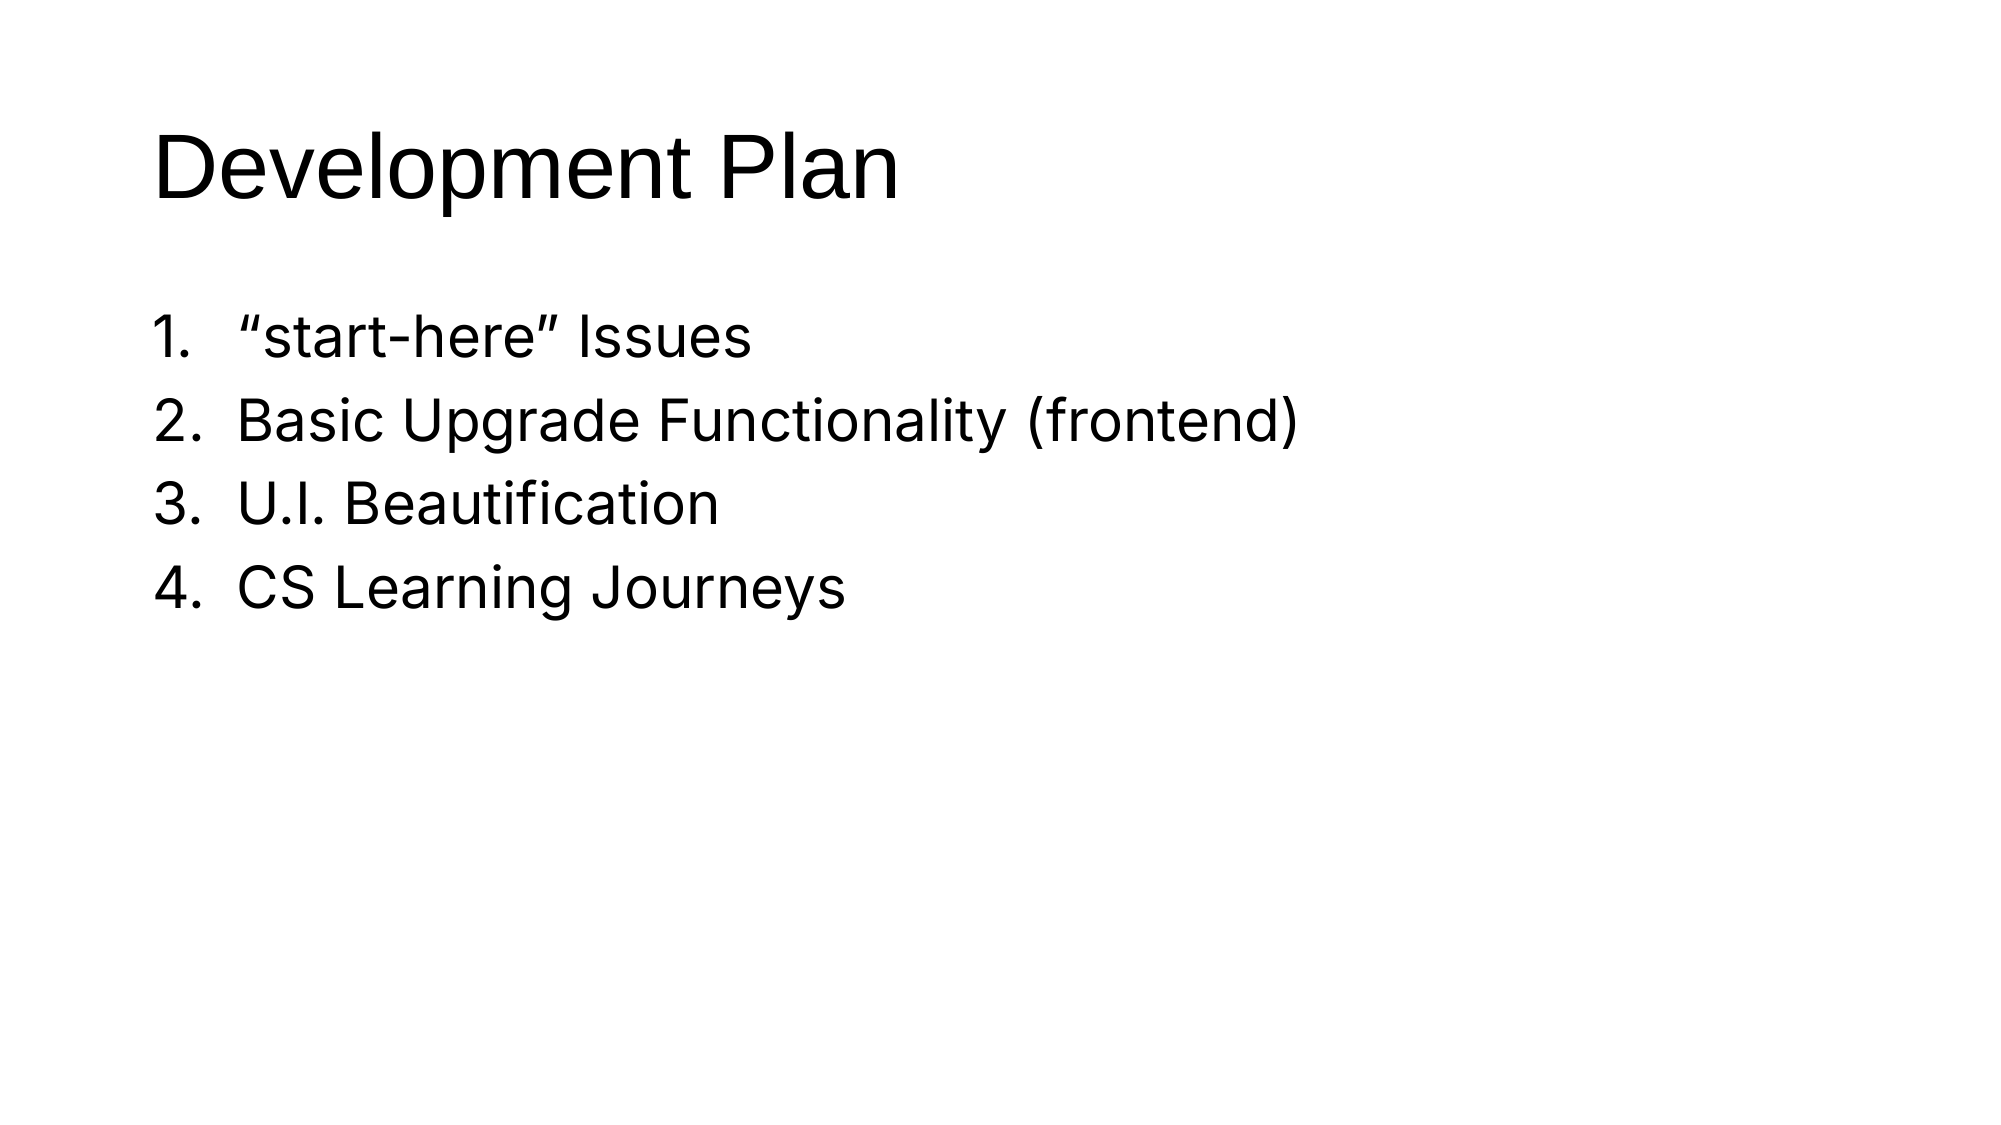

# Development Plan
“start-here” Issues
Basic Upgrade Functionality (frontend)
U.I. Beautification
CS Learning Journeys